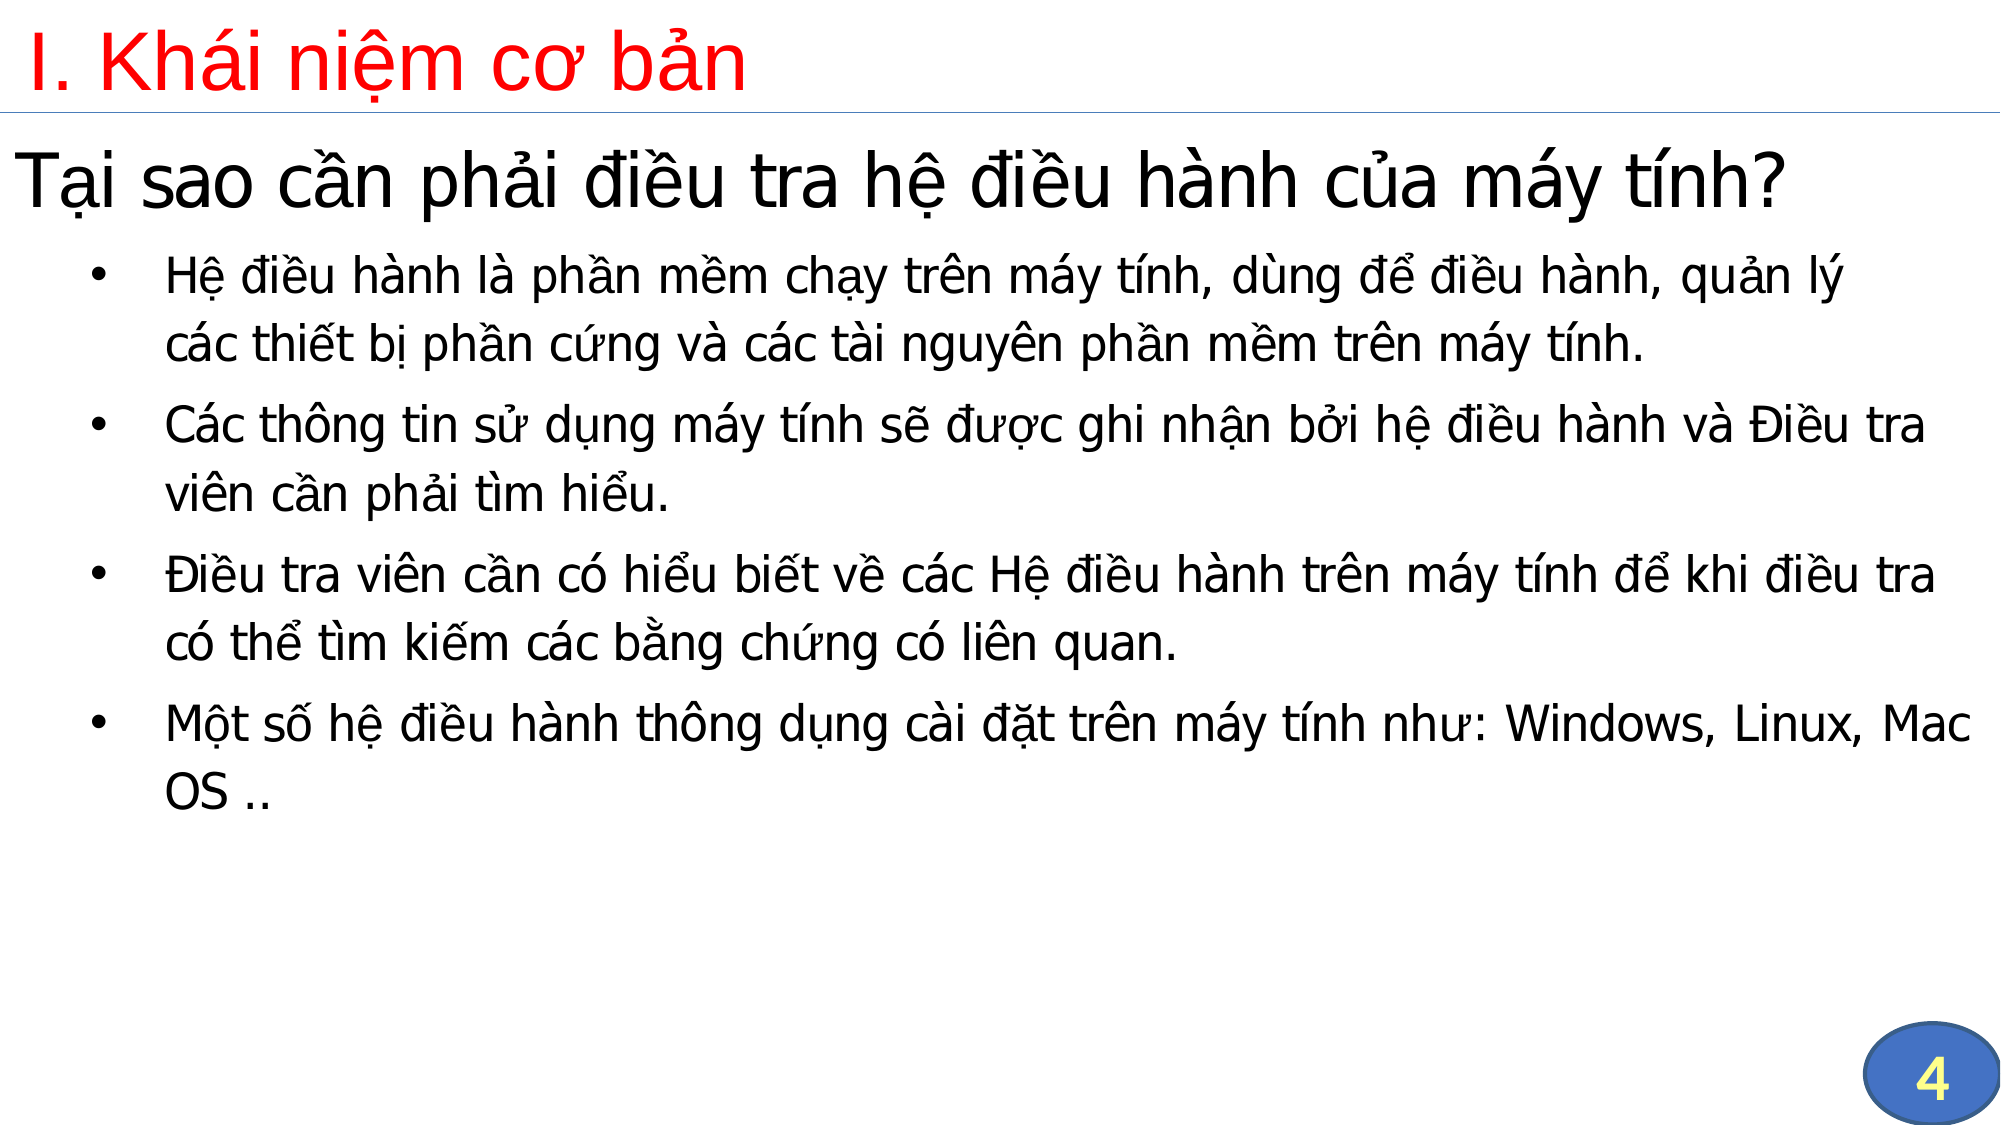

I. Khái niệm cơ bản
Tại sao cần phải điều tra hệ điều hành của máy tính?
Hệ điều hành là phần mềm chạy trên máy tính, dùng để điều hành, quản lý các thiết bị phần cứng và các tài nguyên phần mềm trên máy tính.
Các thông tin sử dụng máy tính sẽ được ghi nhận bởi hệ điều hành và Điều tra viên cần phải tìm hiểu.
Điều tra viên cần có hiểu biết về các Hệ điều hành trên máy tính để khi điều tra có thể tìm kiếm các bằng chứng có liên quan.
Một số hệ điều hành thông dụng cài đặt trên máy tính như: Windows, Linux, Mac OS ..
4